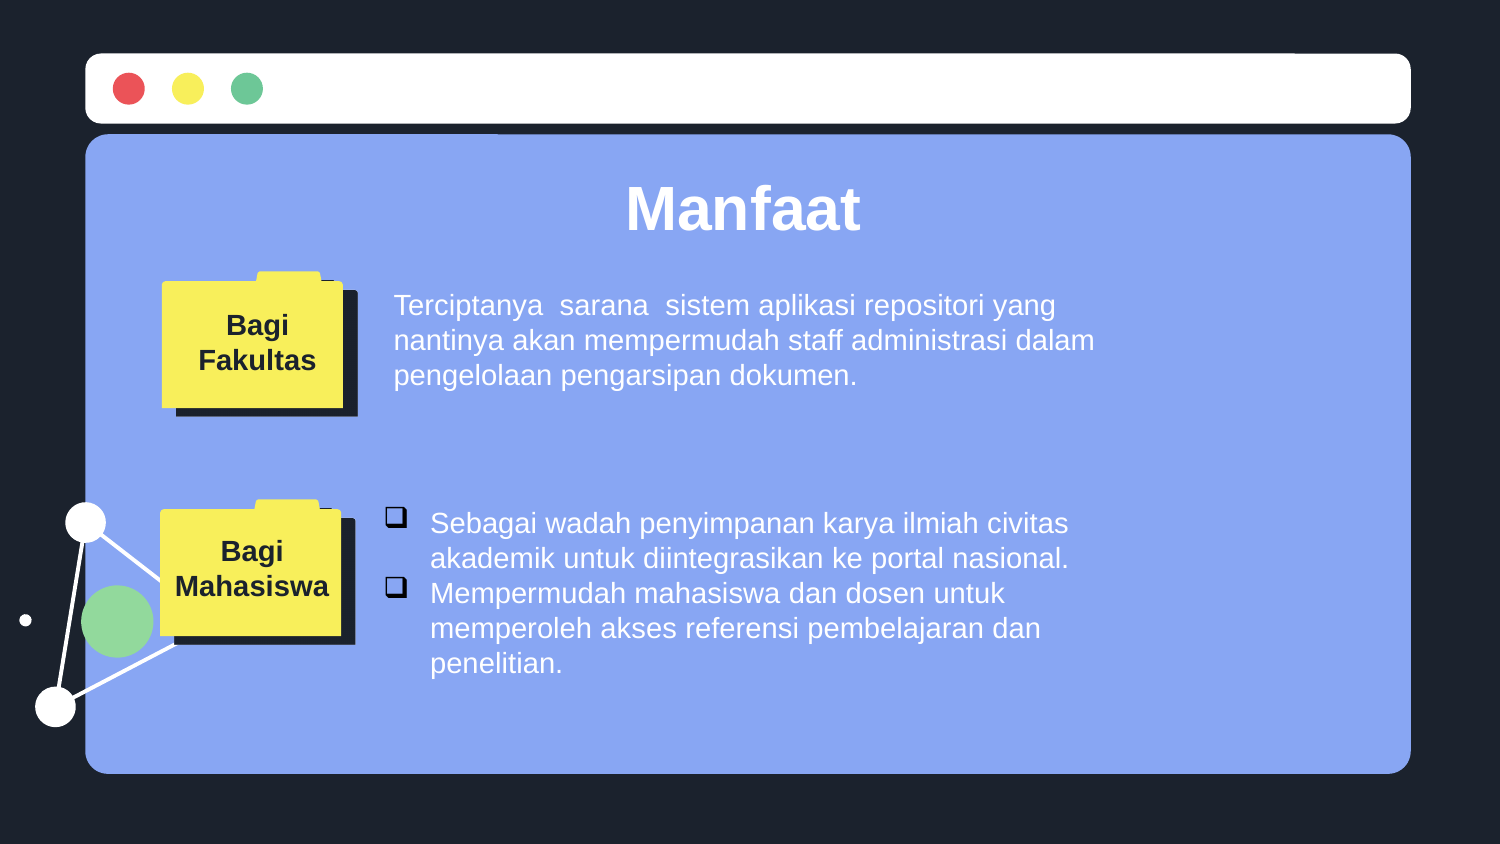

# Manfaat

Terciptanya  sarana  sistem aplikasi repositori yang nantinya akan mempermudah staff administrasi dalam pengelolaan pengarsipan dokumen.
Bagi Fakultas
Sebagai wadah penyimpanan karya ilmiah civitas akademik untuk diintegrasikan ke portal nasional.
Mempermudah mahasiswa dan dosen untuk memperoleh akses referensi pembelajaran dan penelitian.

Bagi Mahasiswa